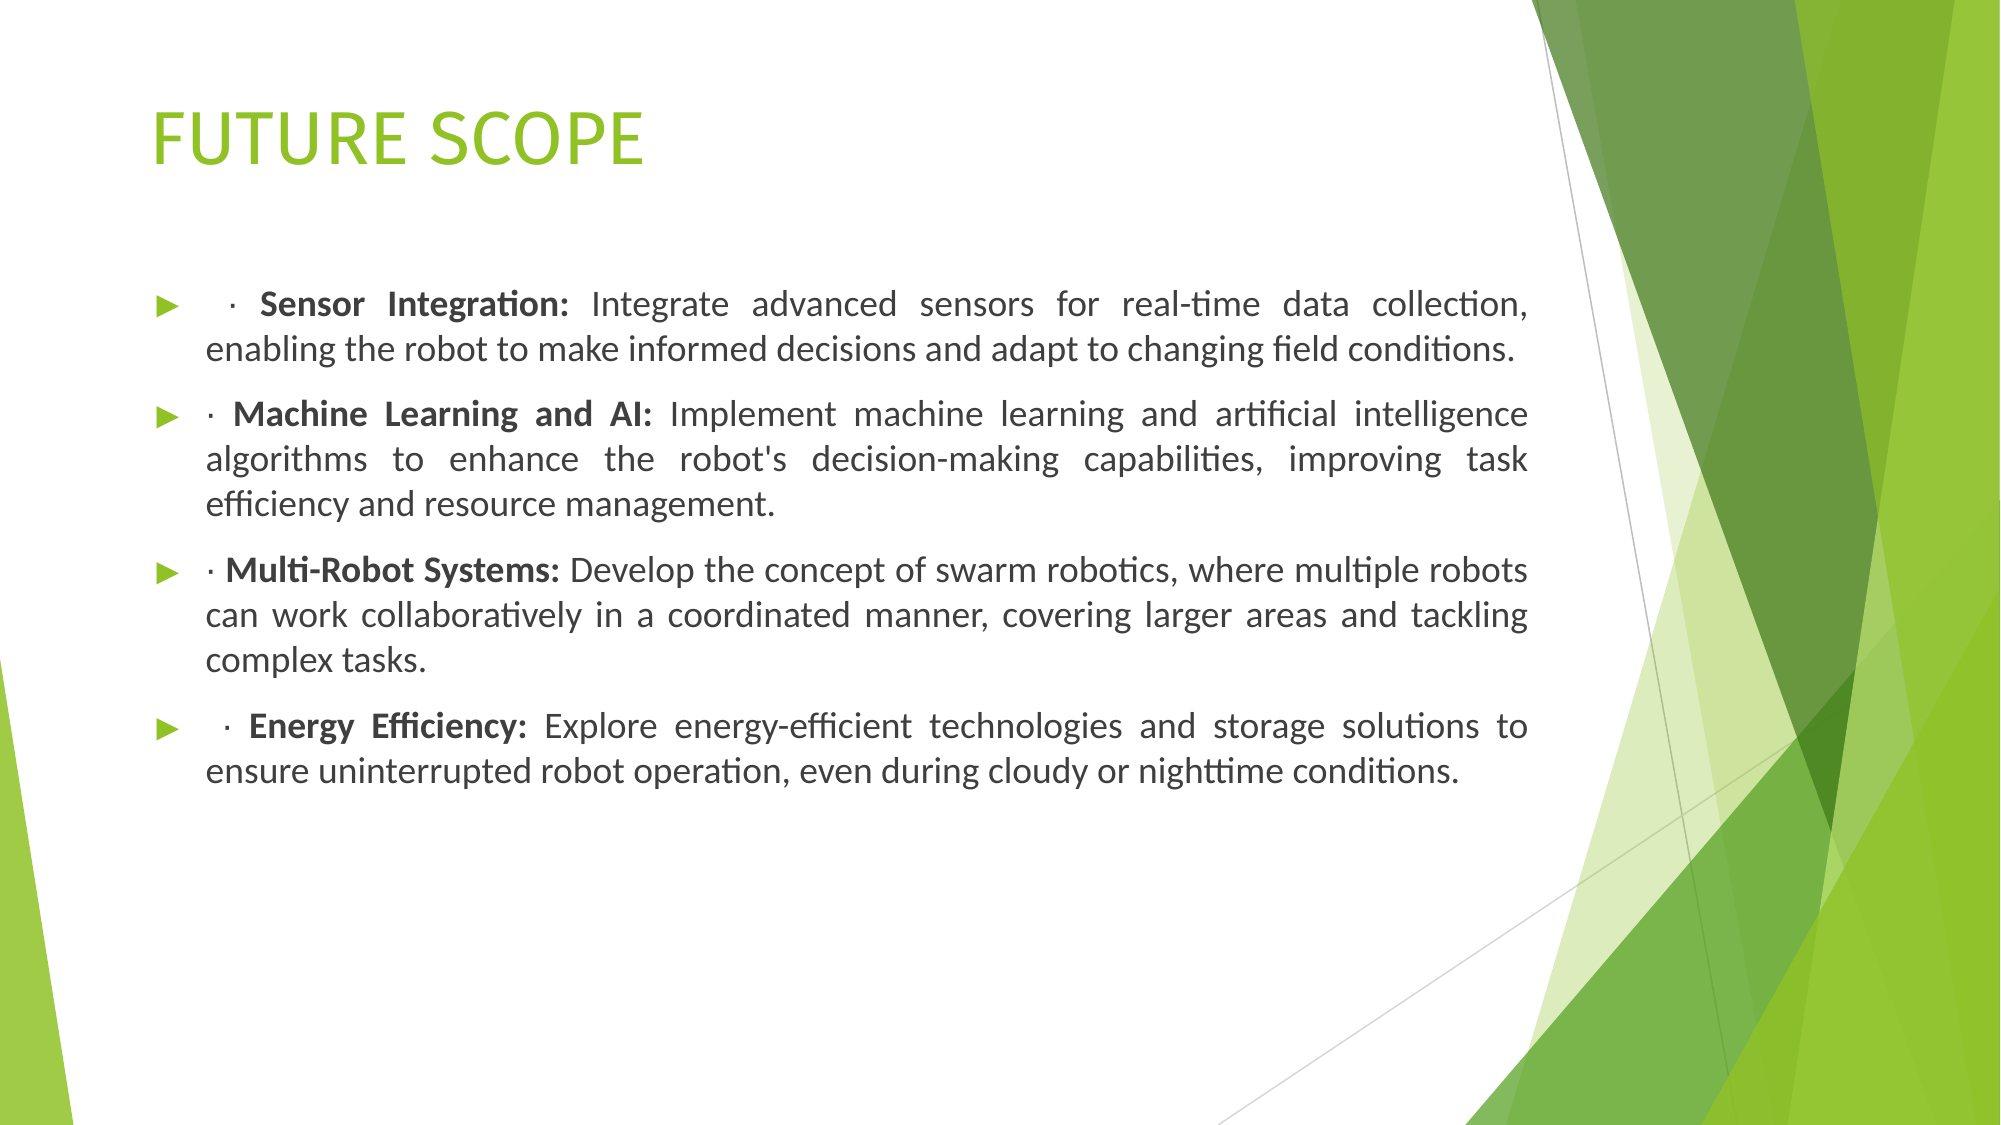

# FUTURE SCOPE
 ∙ Sensor Integration: Integrate advanced sensors for real-time data collection, enabling the robot to make informed decisions and adapt to changing field conditions.
∙ Machine Learning and AI: Implement machine learning and artificial intelligence algorithms to enhance the robot's decision-making capabilities, improving task efficiency and resource management.
∙ Multi-Robot Systems: Develop the concept of swarm robotics, where multiple robots can work collaboratively in a coordinated manner, covering larger areas and tackling complex tasks.
 ∙ Energy Efficiency: Explore energy-efficient technologies and storage solutions to ensure uninterrupted robot operation, even during cloudy or nighttime conditions.